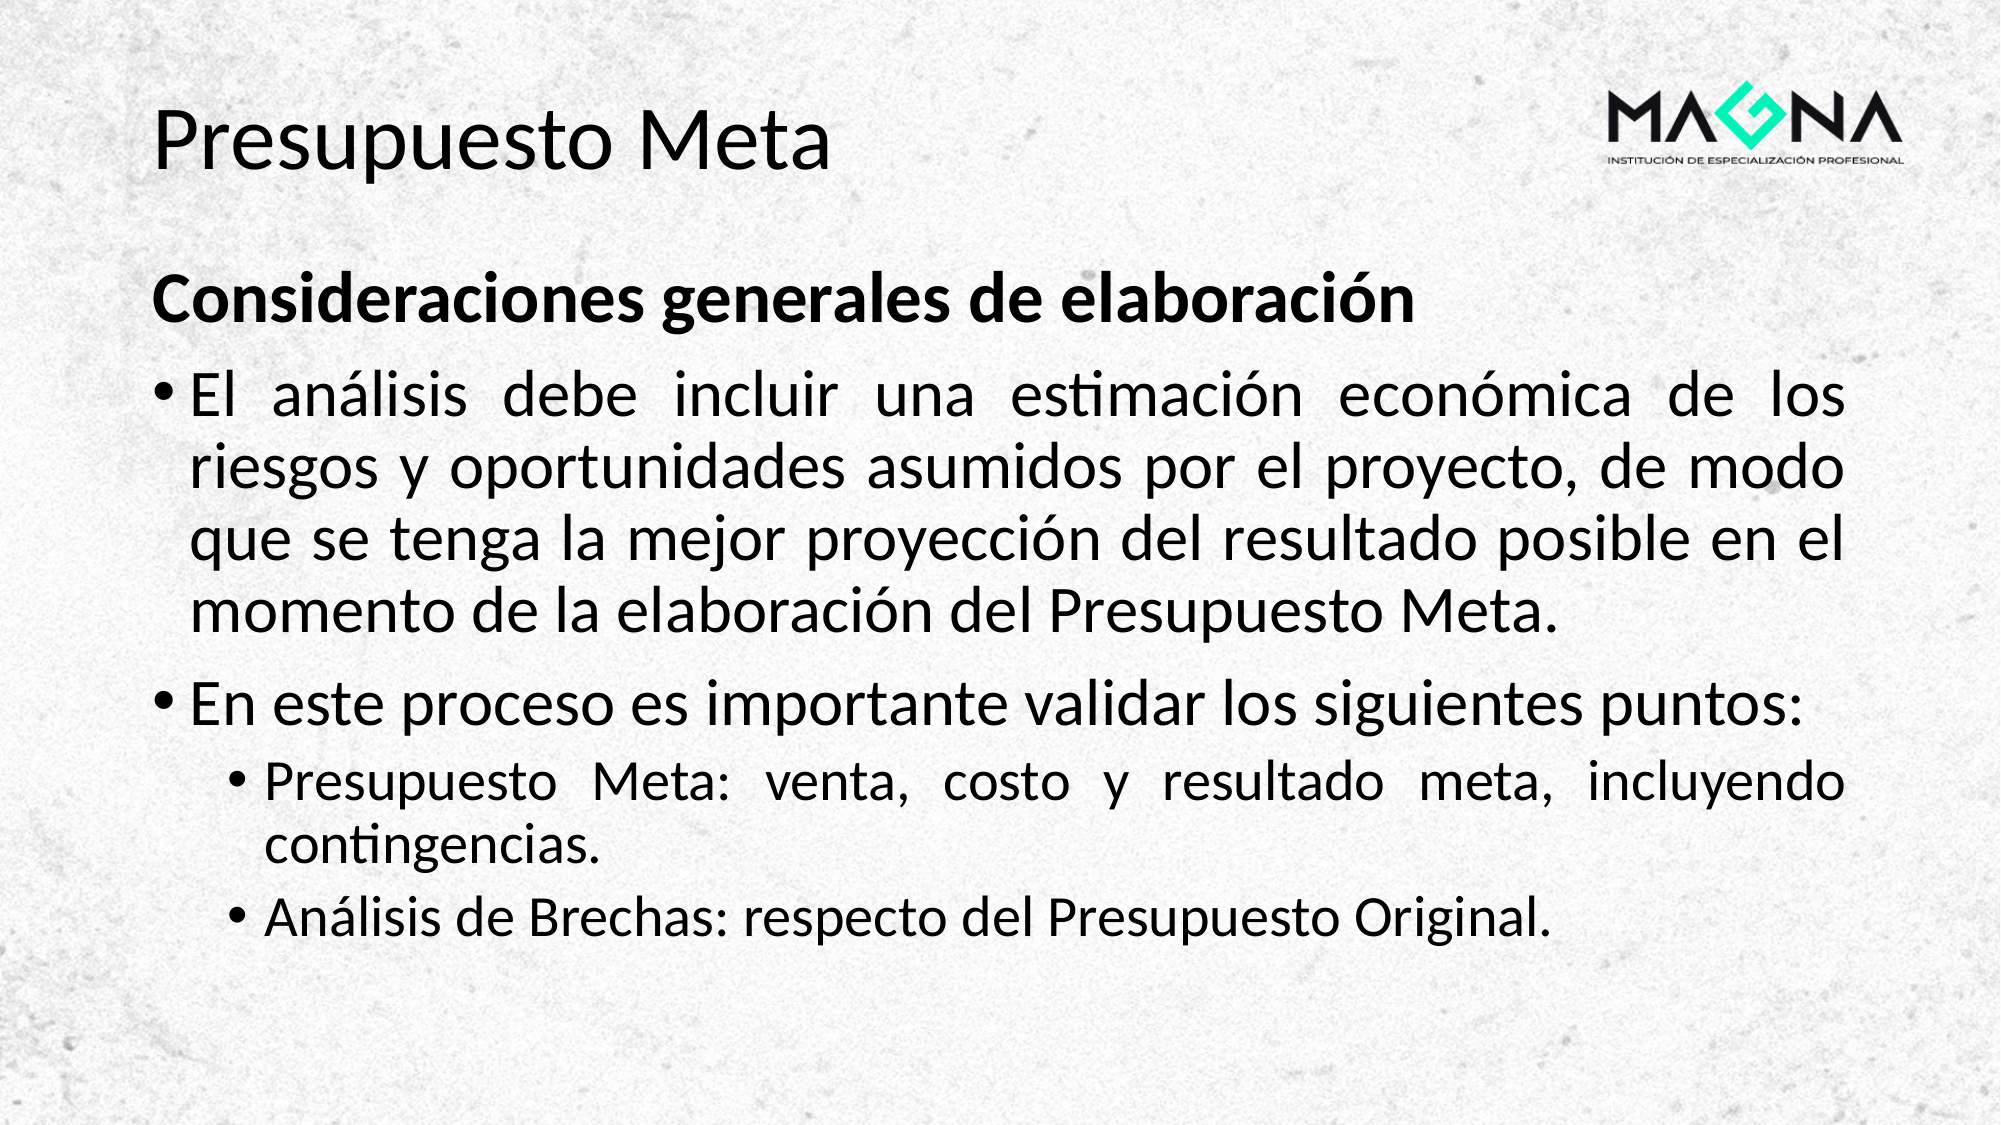

# Presupuesto Meta
Consideraciones generales de elaboración
El análisis debe incluir una estimación económica de los riesgos y oportunidades asumidos por el proyecto, de modo que se tenga la mejor proyección del resultado posible en el momento de la elaboración del Presupuesto Meta.
En este proceso es importante validar los siguientes puntos:
Presupuesto Meta: venta, costo y resultado meta, incluyendo contingencias.
Análisis de Brechas: respecto del Presupuesto Original.